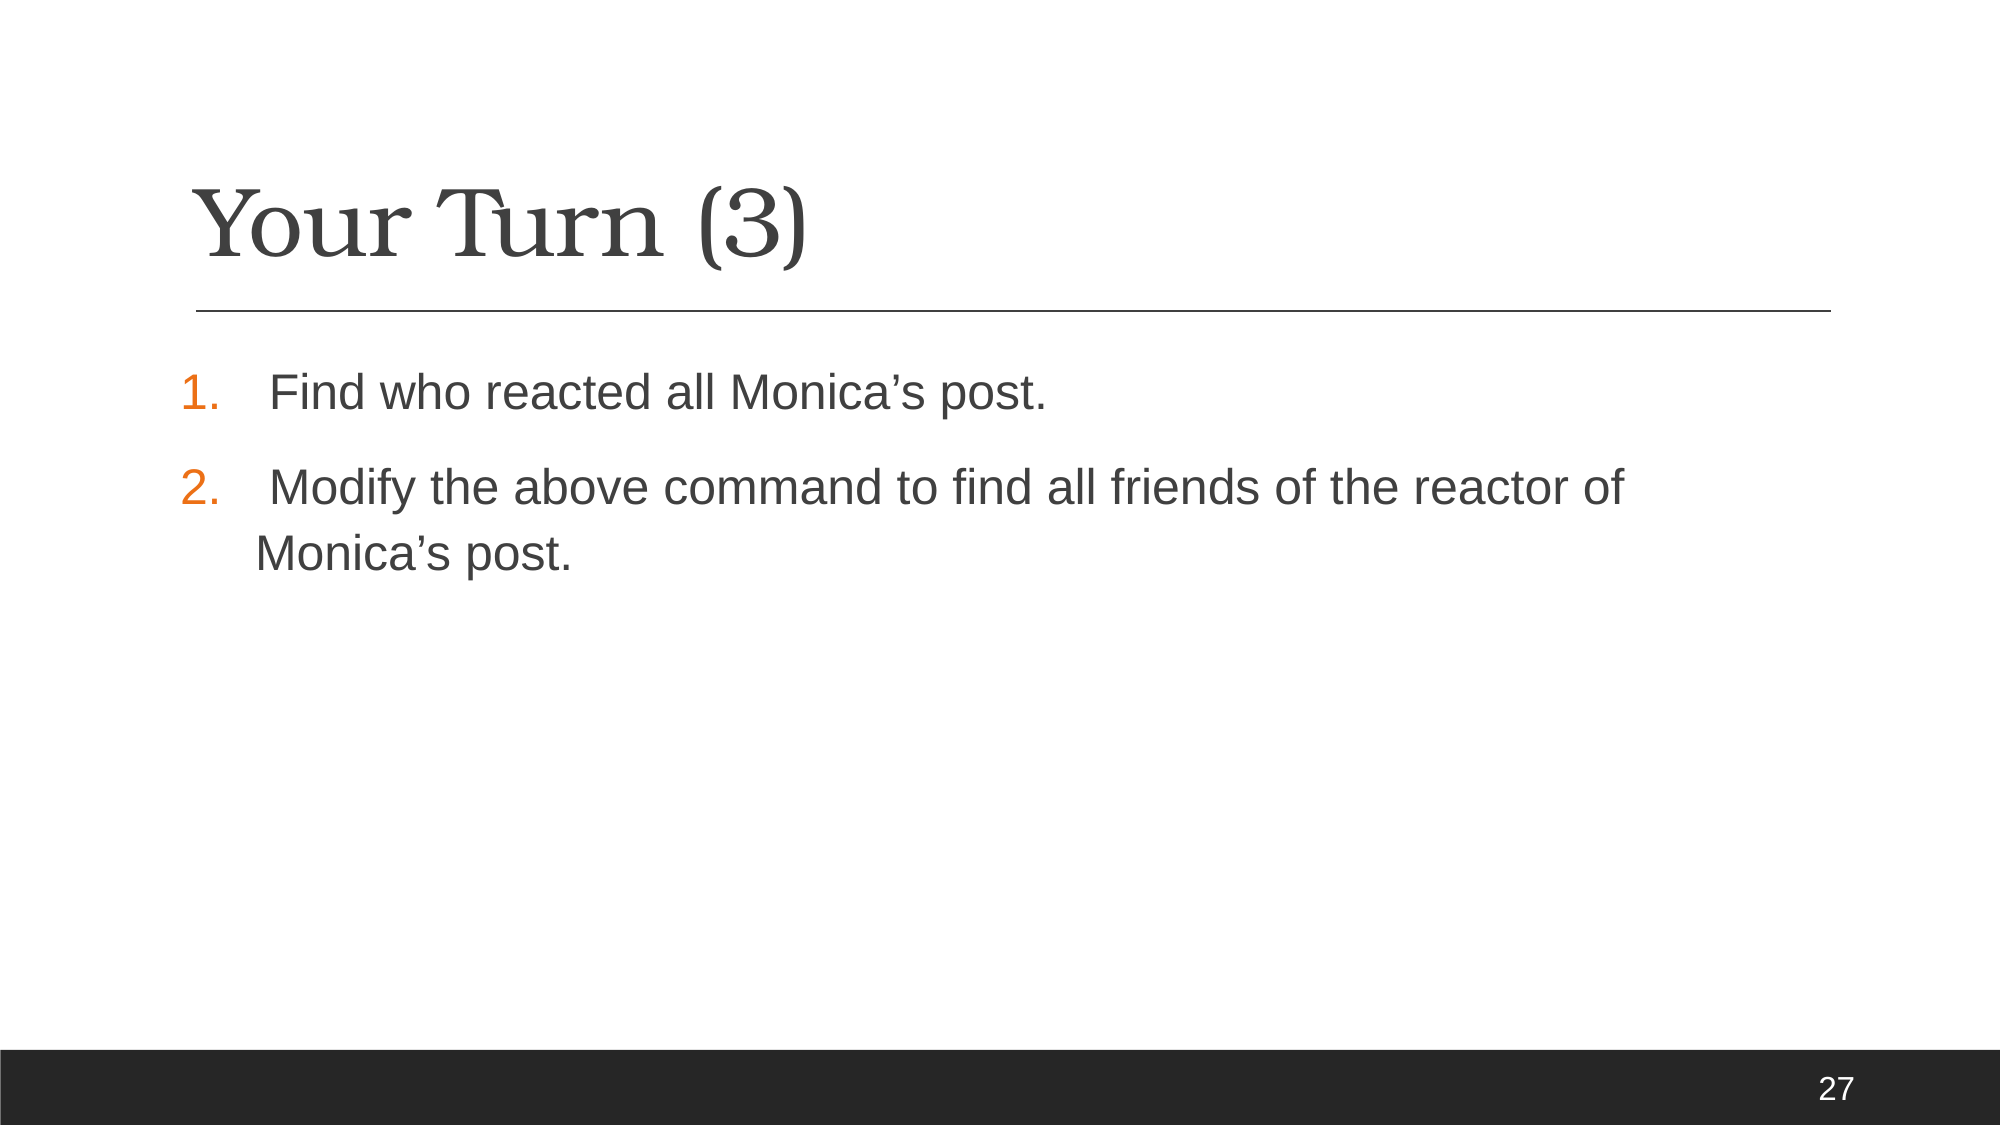

# Your Turn (3)
 Find who reacted all Monica’s post.
 Modify the above command to find all friends of the reactor of Monica’s post.
27